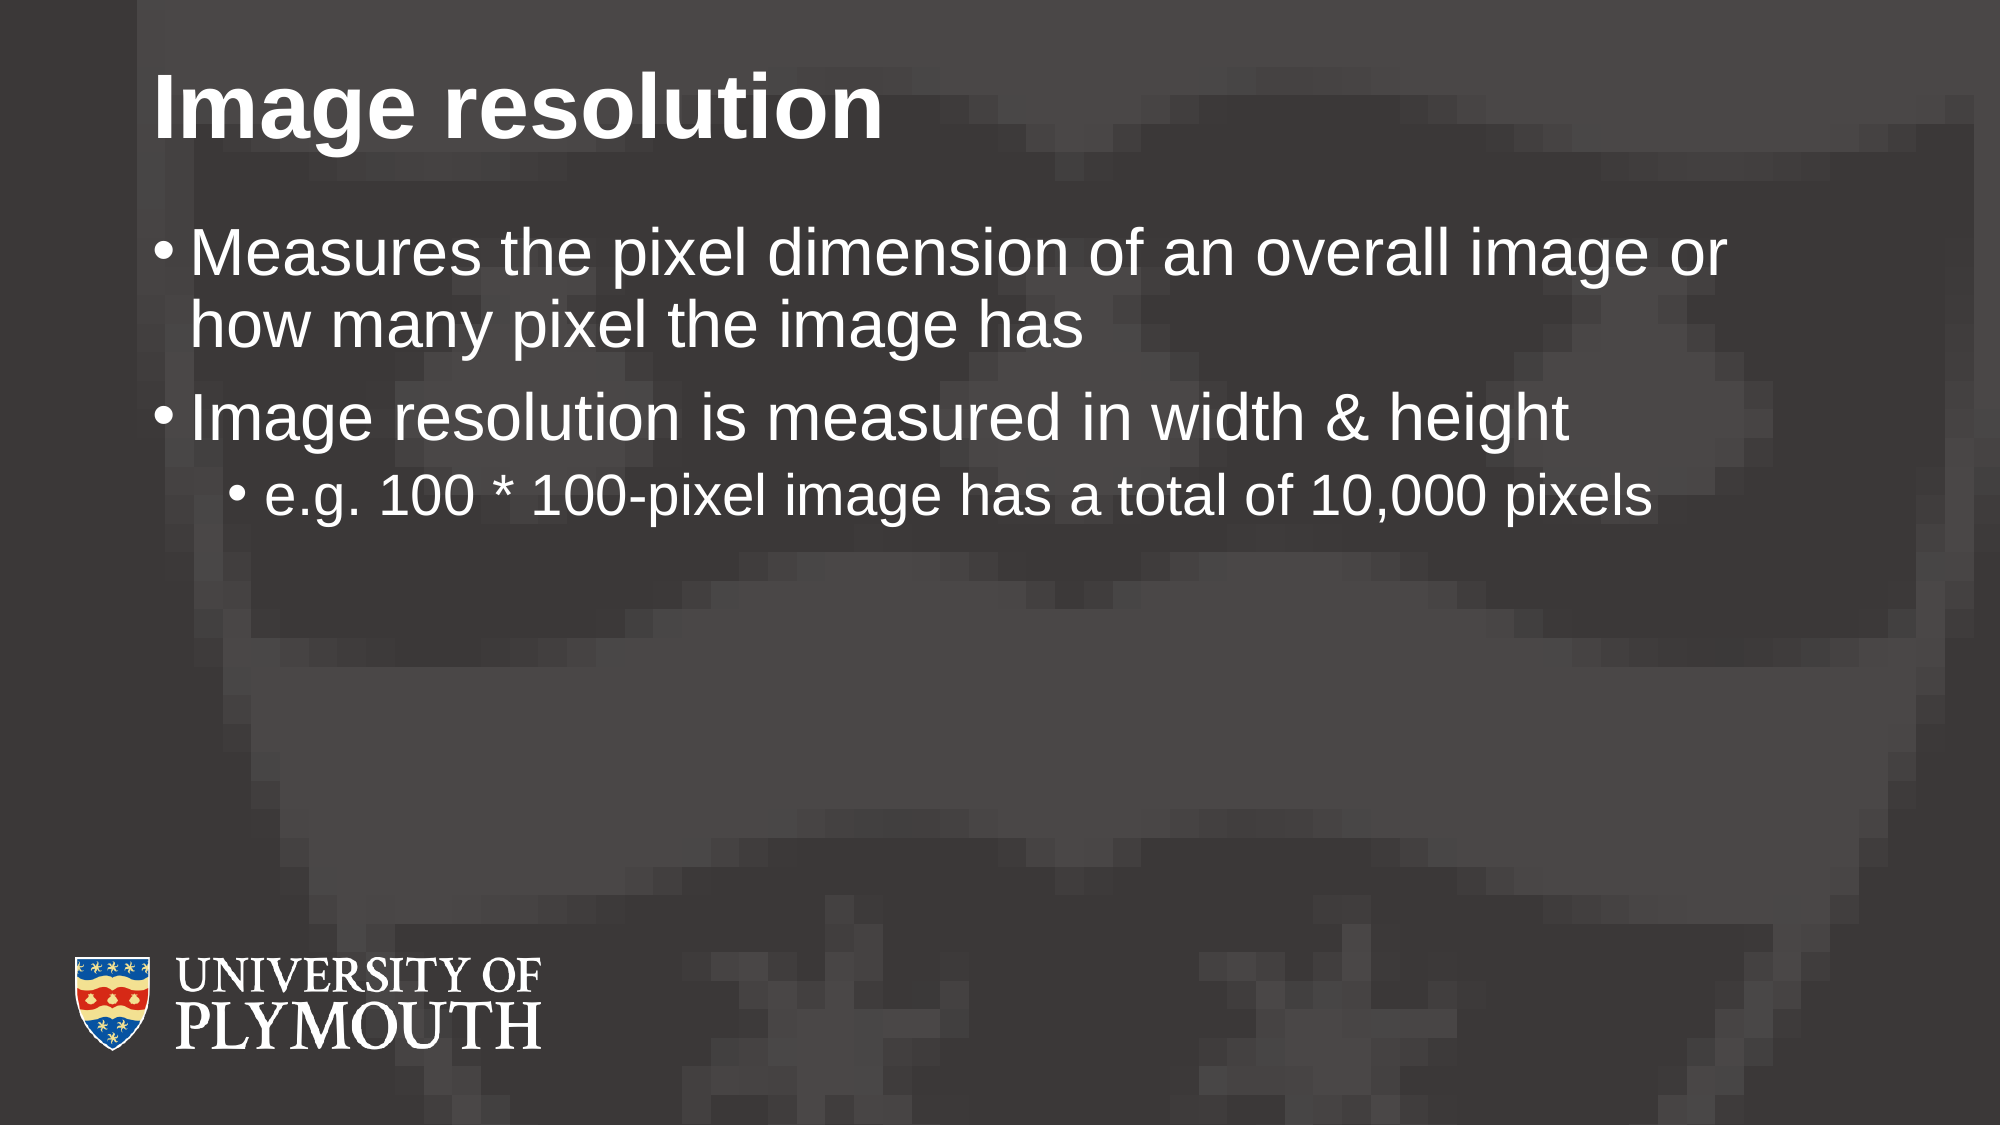

# Image resolution
Measures the pixel dimension of an overall image or how many pixel the image has
Image resolution is measured in width & height
e.g. 100 * 100-pixel image has a total of 10,000 pixels